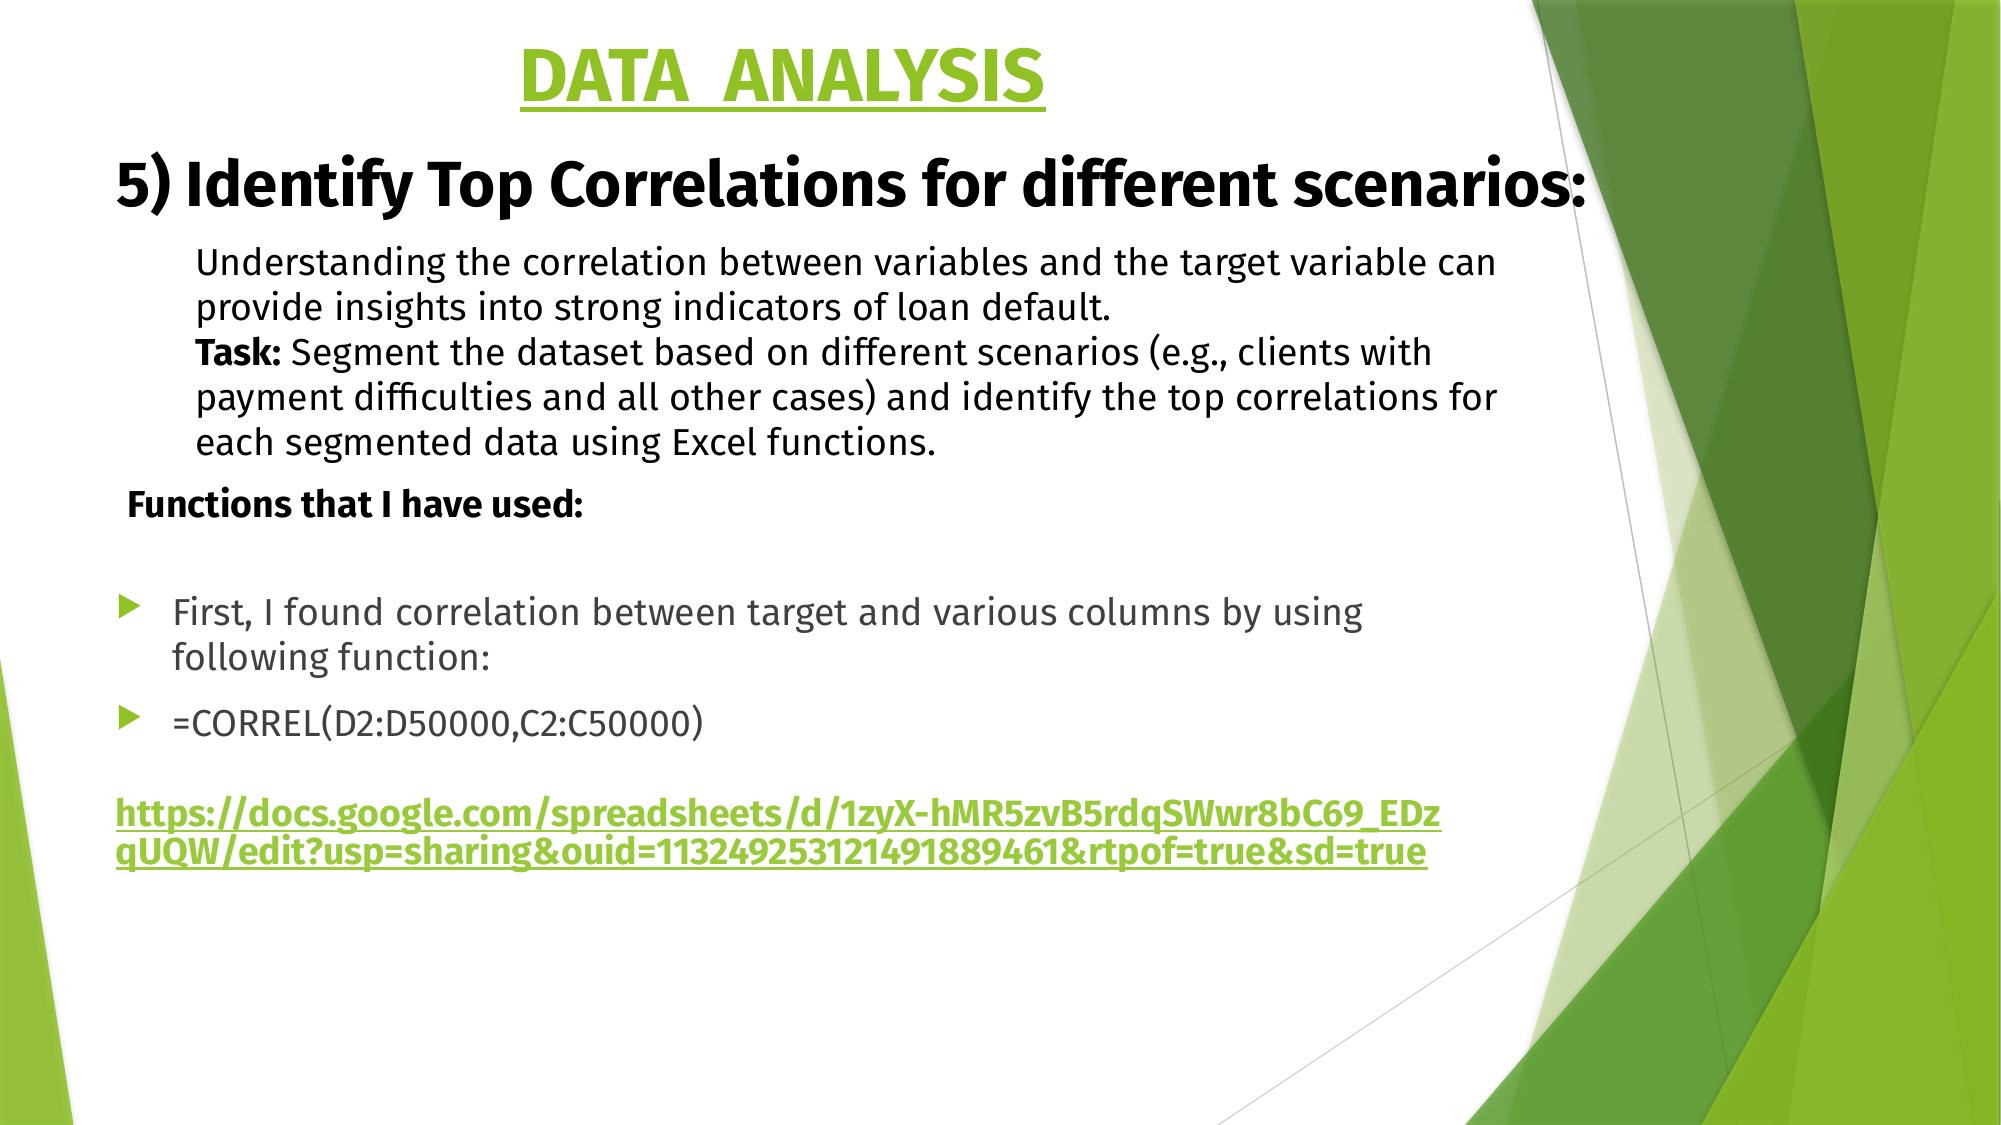

DATA  ANALYSIS
# 5) Identify Top Correlations for different scenarios:
Understanding the correlation between variables and the target variable can
provide insights into strong indicators of loan default.
Task: Segment the dataset based on different scenarios (e.g., clients with
payment difficulties and all other cases) and identify the top correlations for
each segmented data using Excel functions.
Functions that I have used:
First, I found correlation between target and various columns by using following function:
=CORREL(D2:D50000,C2:C50000)
https://docs.google.com/spreadsheets/d/1zyX-hMR5zvB5rdqSWwr8bC69_EDzqUQW/edit?usp=sharing&ouid=113249253121491889461&rtpof=true&sd=true